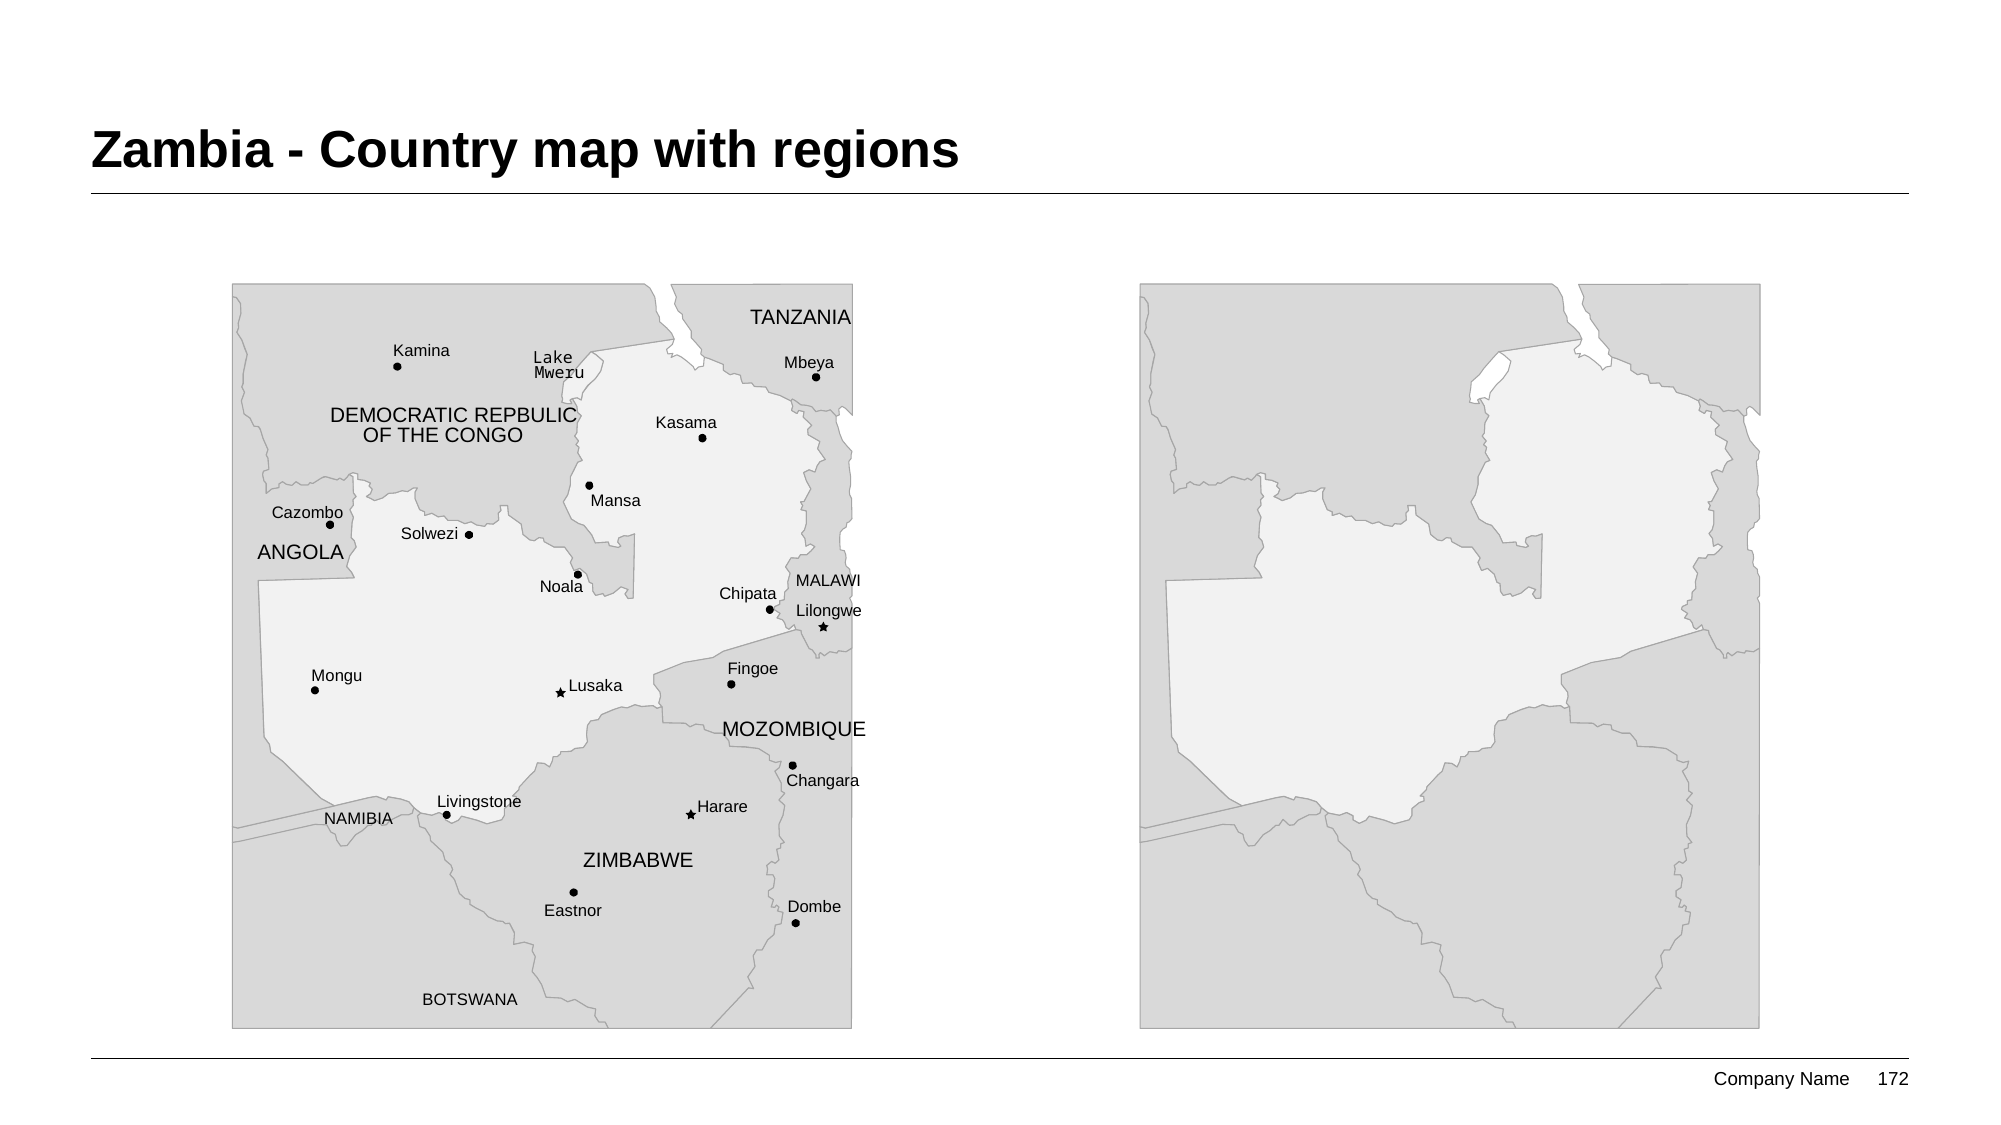

# Zambia - Country map with regions

TANZANIA

Kamina
Lake

Mbeya
Mweru

DEMOCRATIC REPBULIC
Kasama
OF THE CONGO

Mansa
Cazombo

Solwezi

ANGOLA
MALAWI

Noala
Chipata
Lilongwe

Fingoe
Mongu
Lusaka

MOZOMBIQUE

Changara
Livingstone
Harare
NAMIBIA

ZIMBABWE

Dombe
Eastnor

BOTSWANA